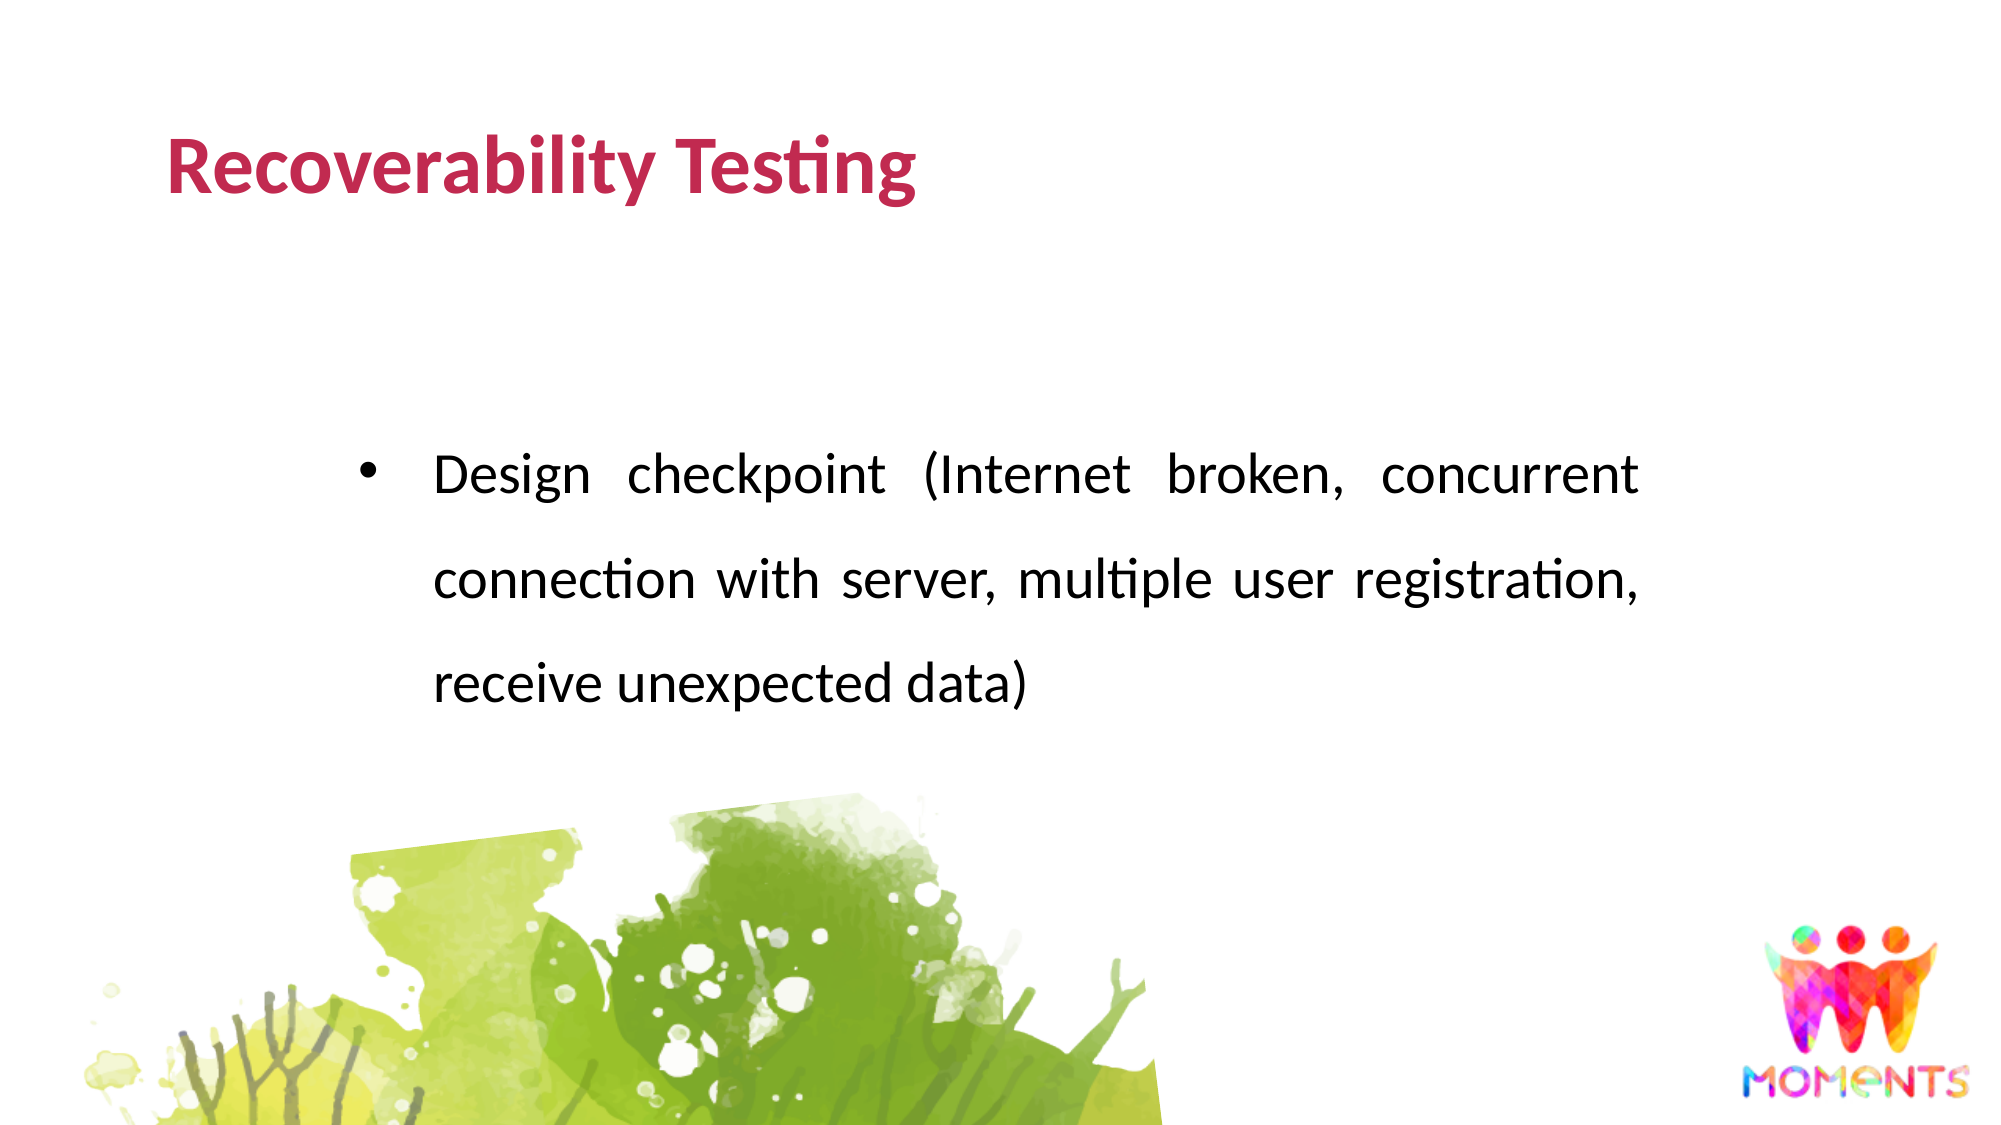

Recoverability Testing

Design checkpoint (Internet broken, concurrent connection with server, multiple user registration, receive unexpected data)